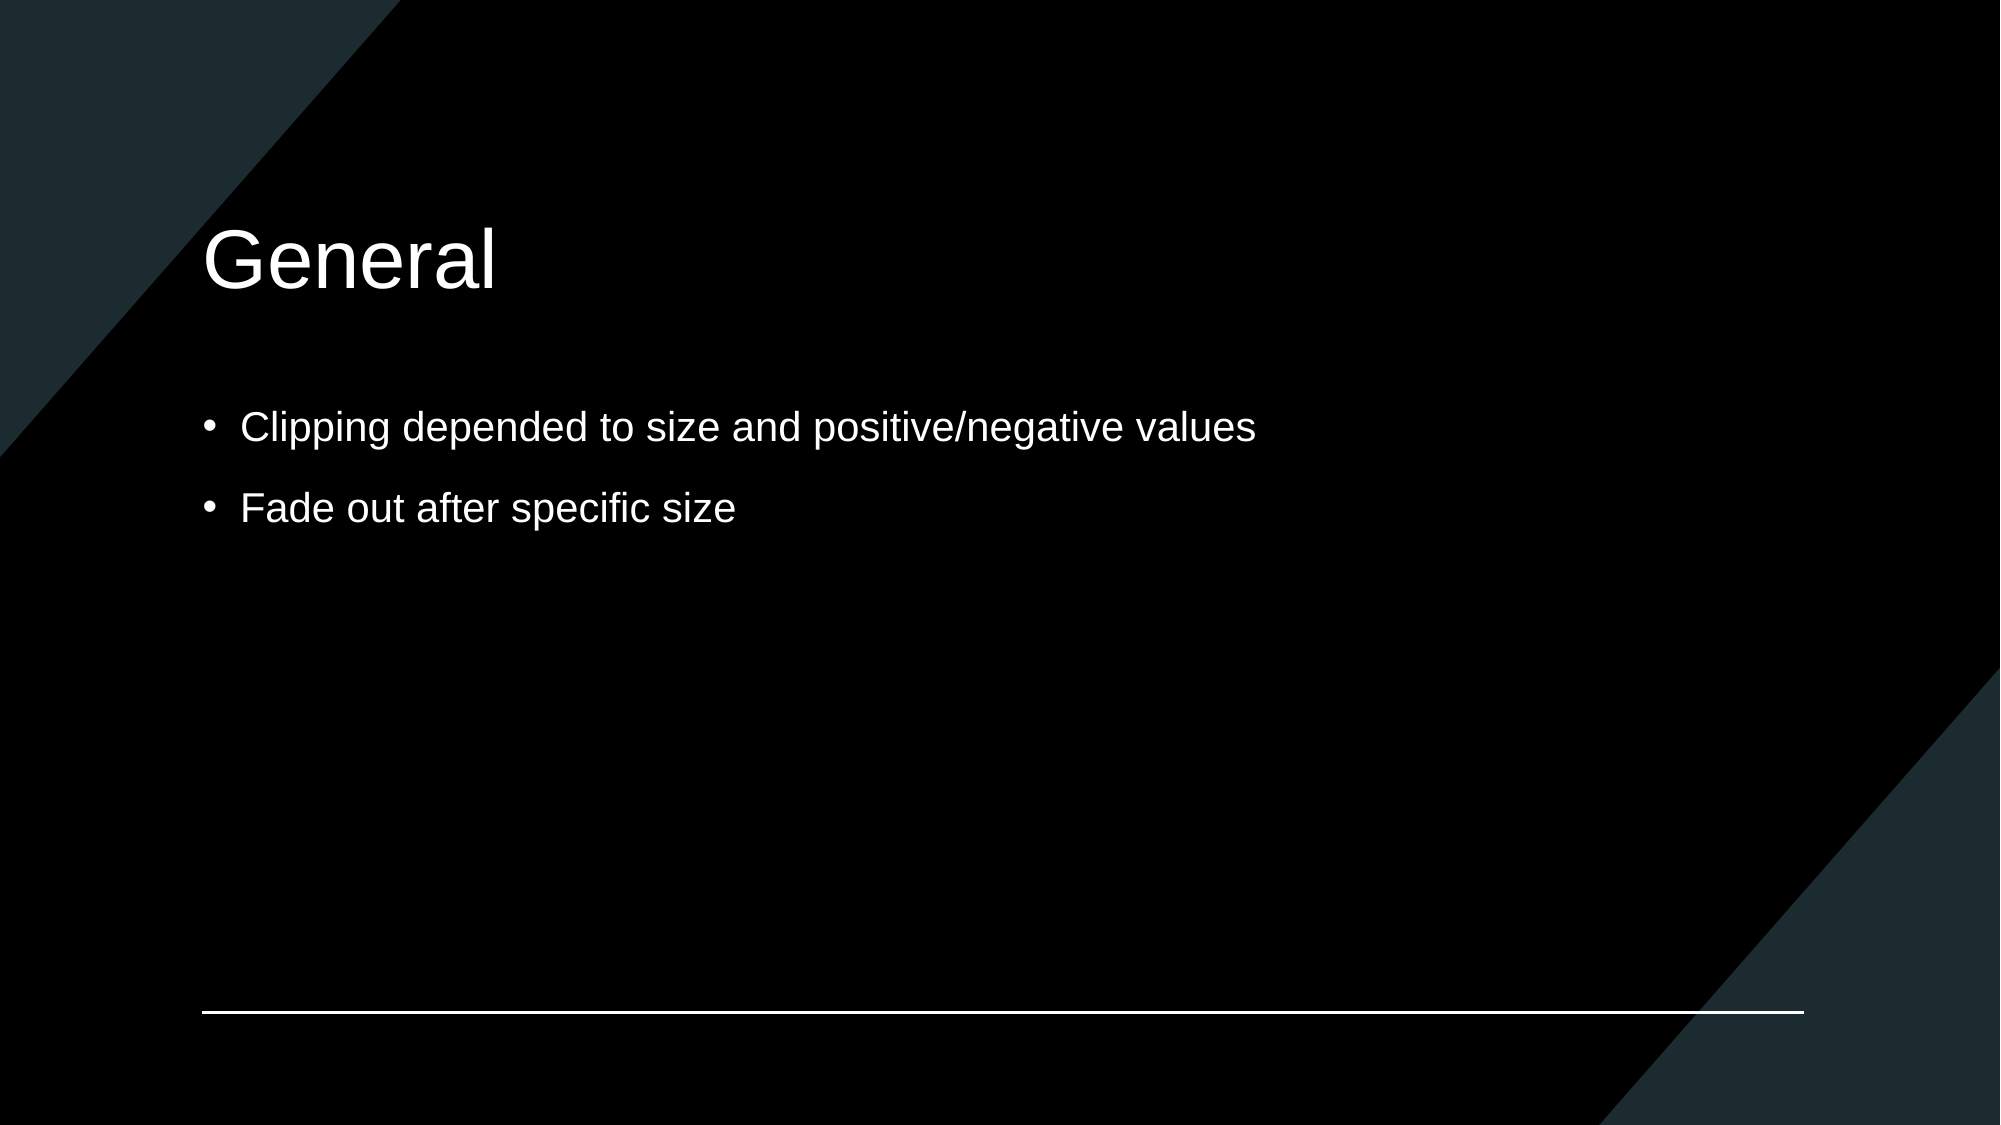

# General
Clipping depended to size and positive/negative values
Fade out after specific size